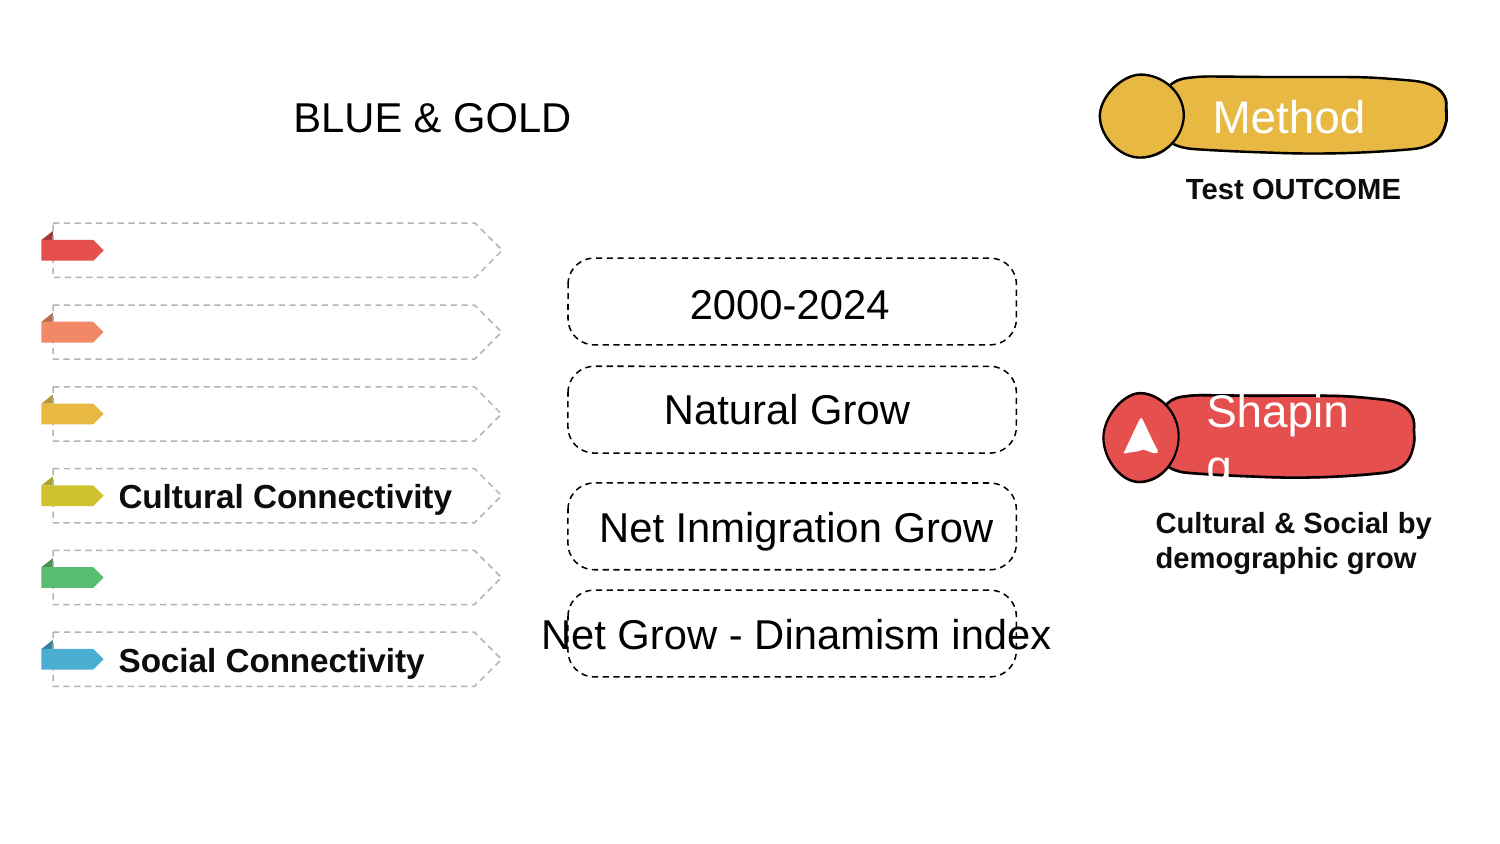

Method
Test OUTCOME
# BLUE & GOLD

2000-2024

Natural Grow

Shaping

Cultural & Social by demographic grow

Cultural Connectivity

Net Inmigration Grow

Net Grow - Dinamism index

Social Connectivity